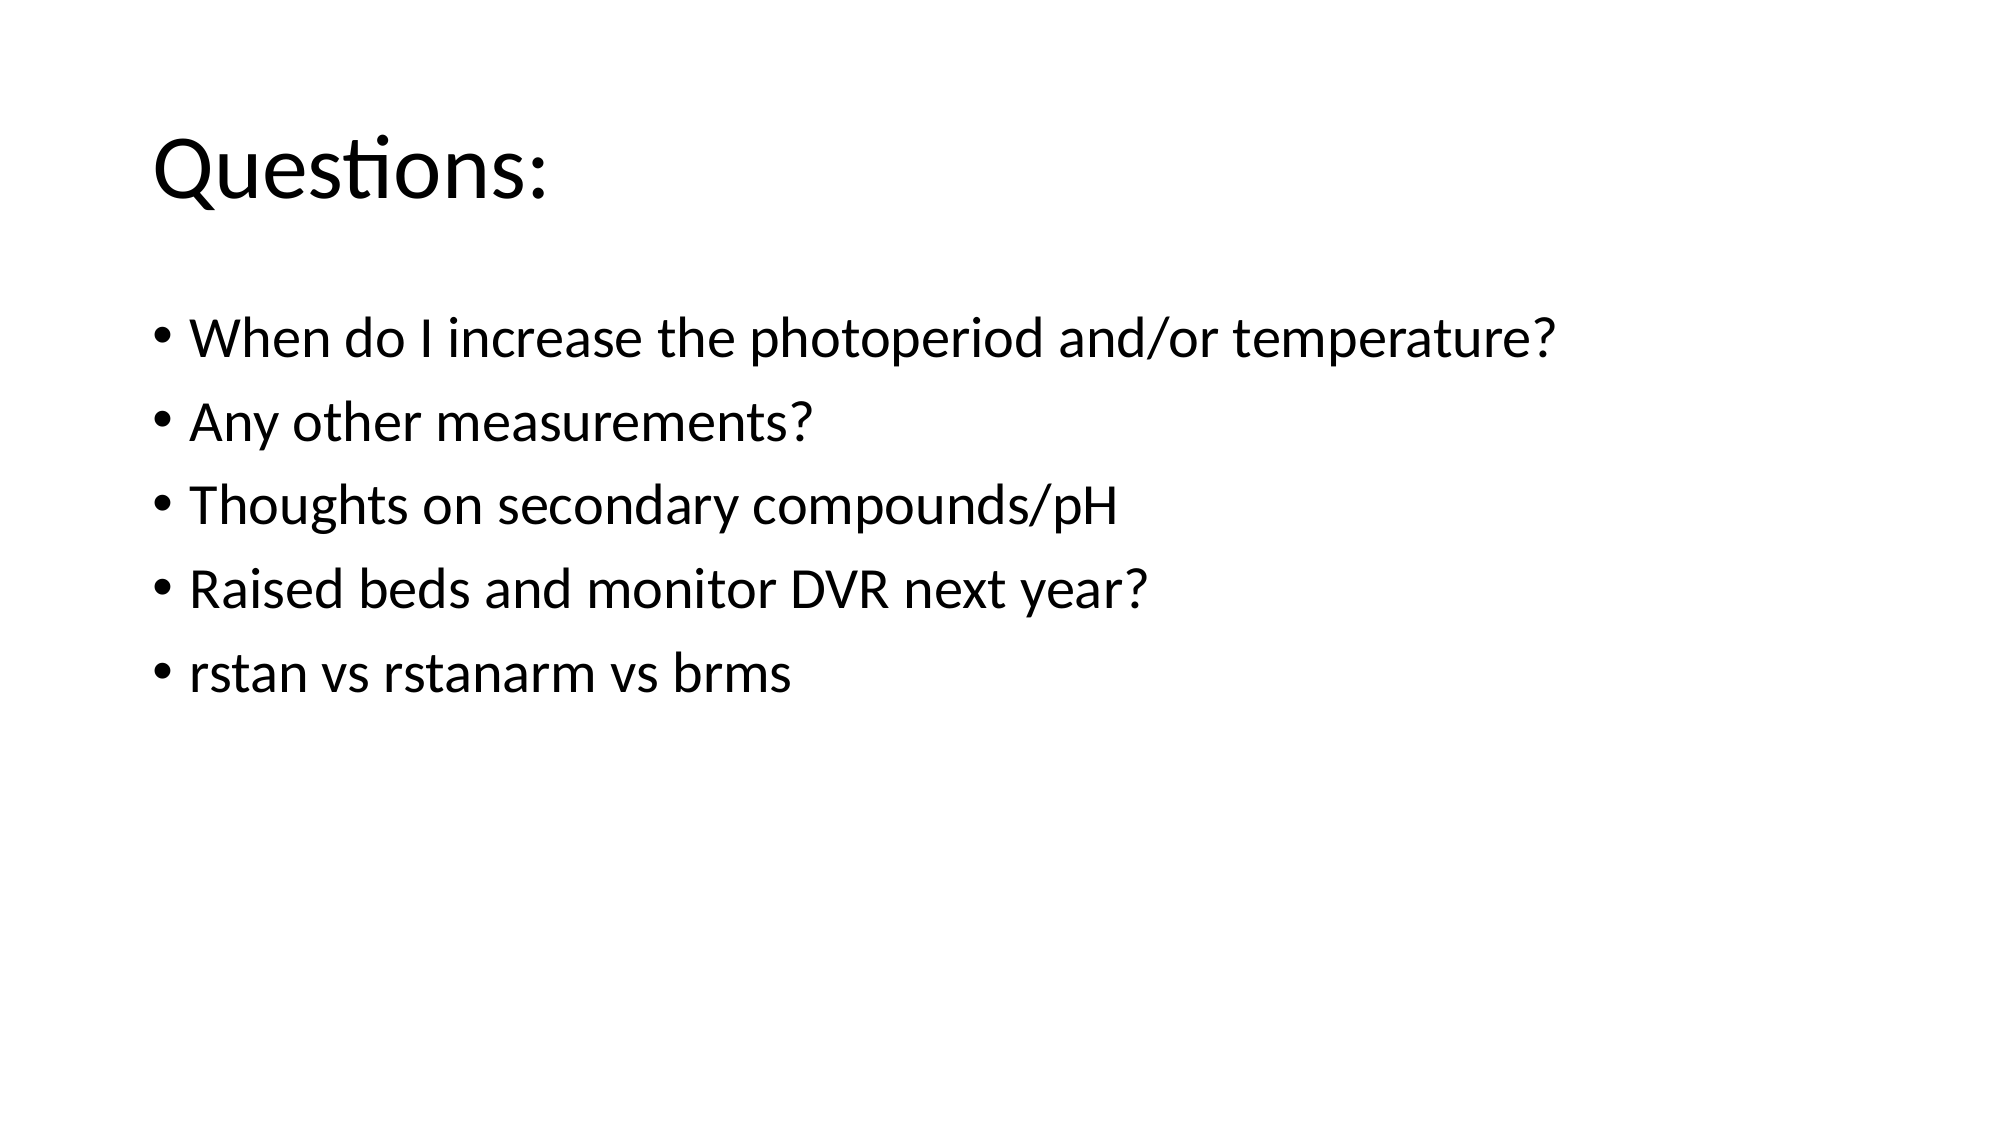

# Questions:
When do I increase the photoperiod and/or temperature?
Any other measurements?
Thoughts on secondary compounds/pH
Raised beds and monitor DVR next year?
rstan vs rstanarm vs brms